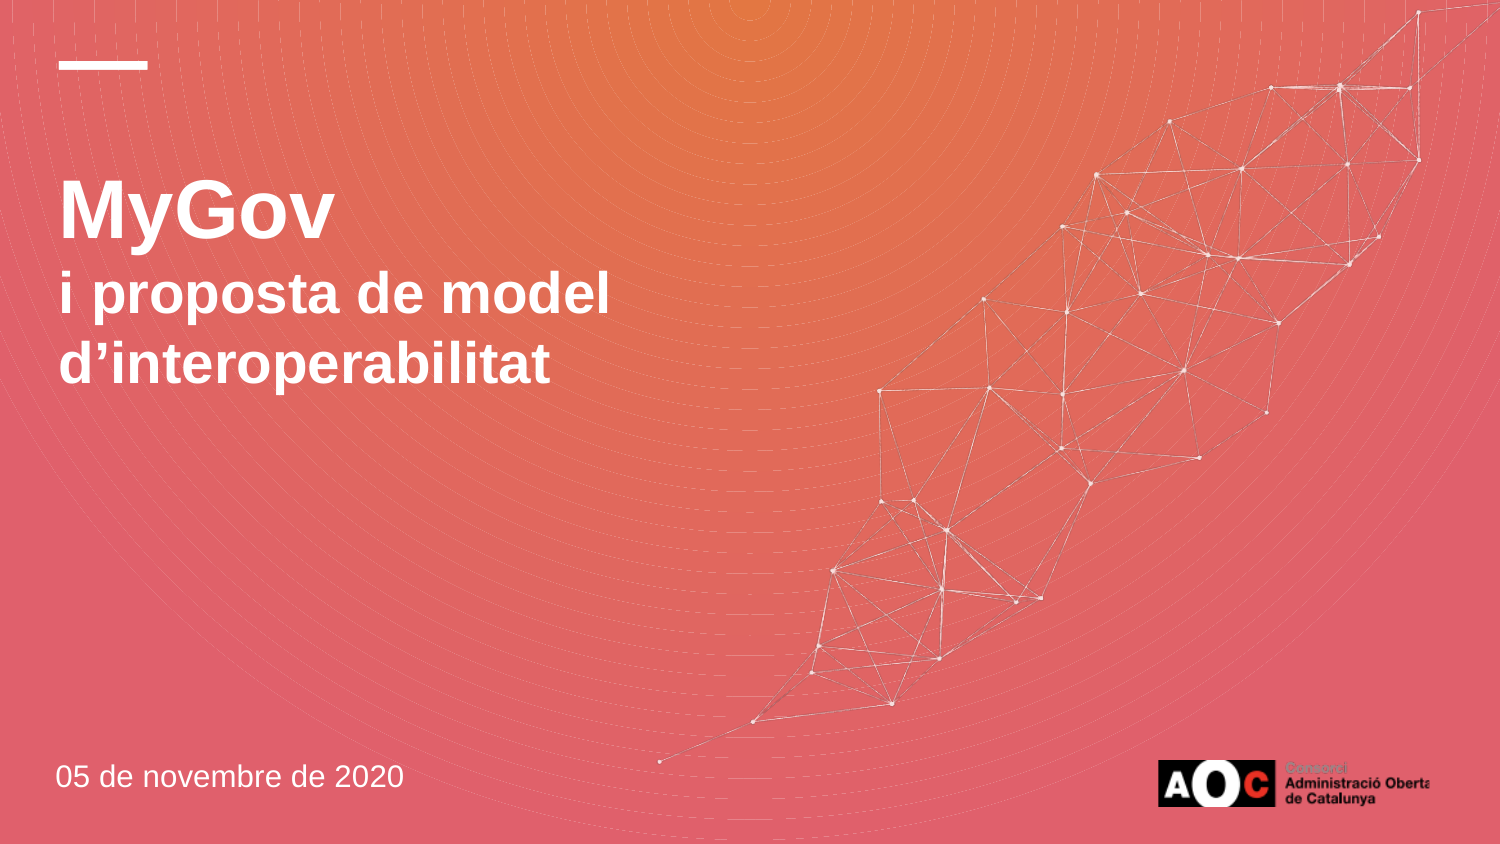

MyGov
i proposta de model d’interoperabilitat

05 de novembre de 2020